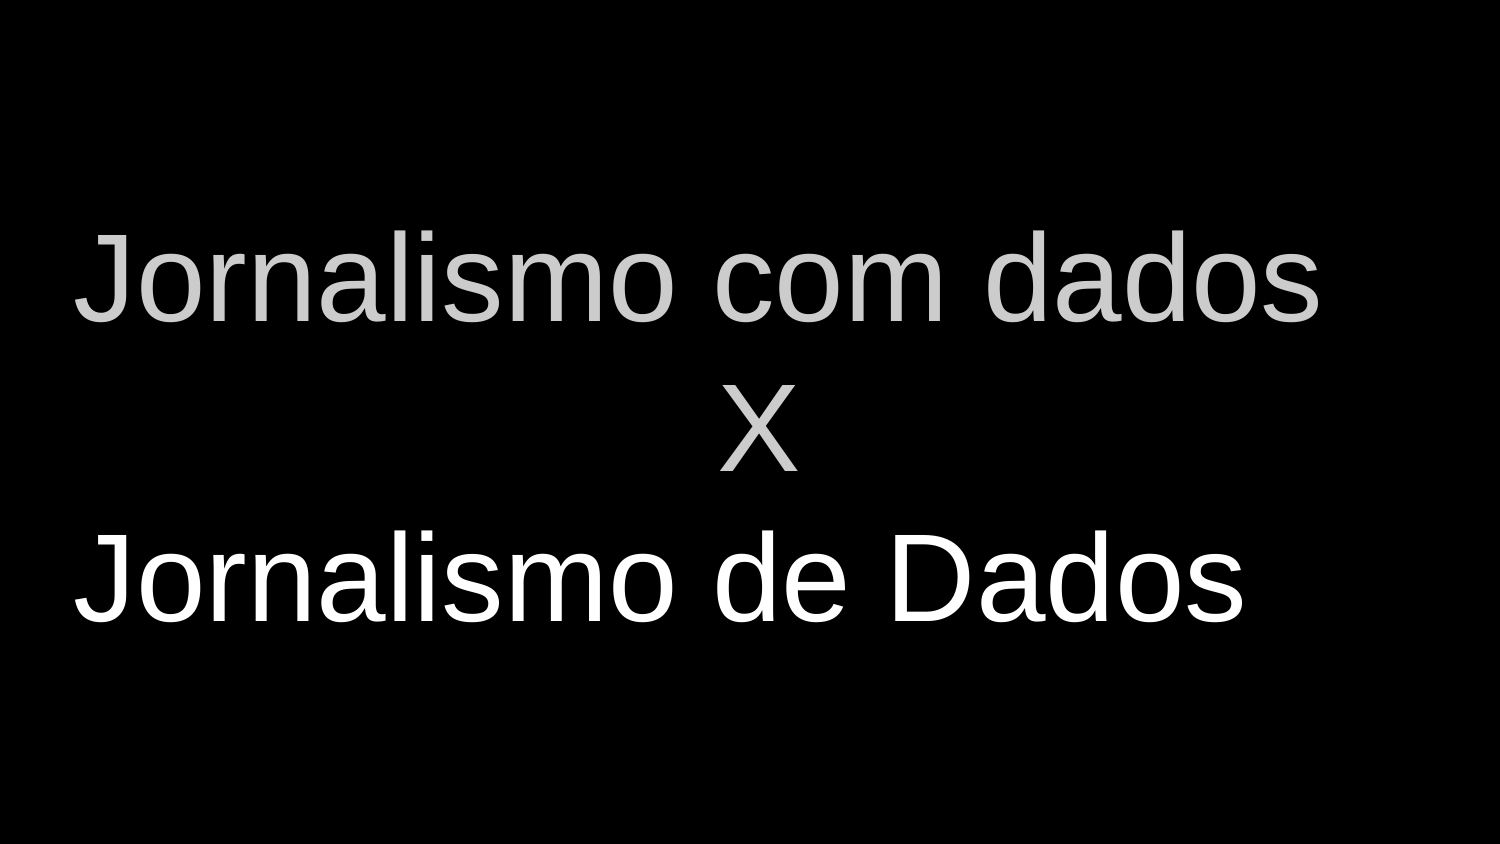

# Jornalismo com dados
X
Jornalismo de Dados